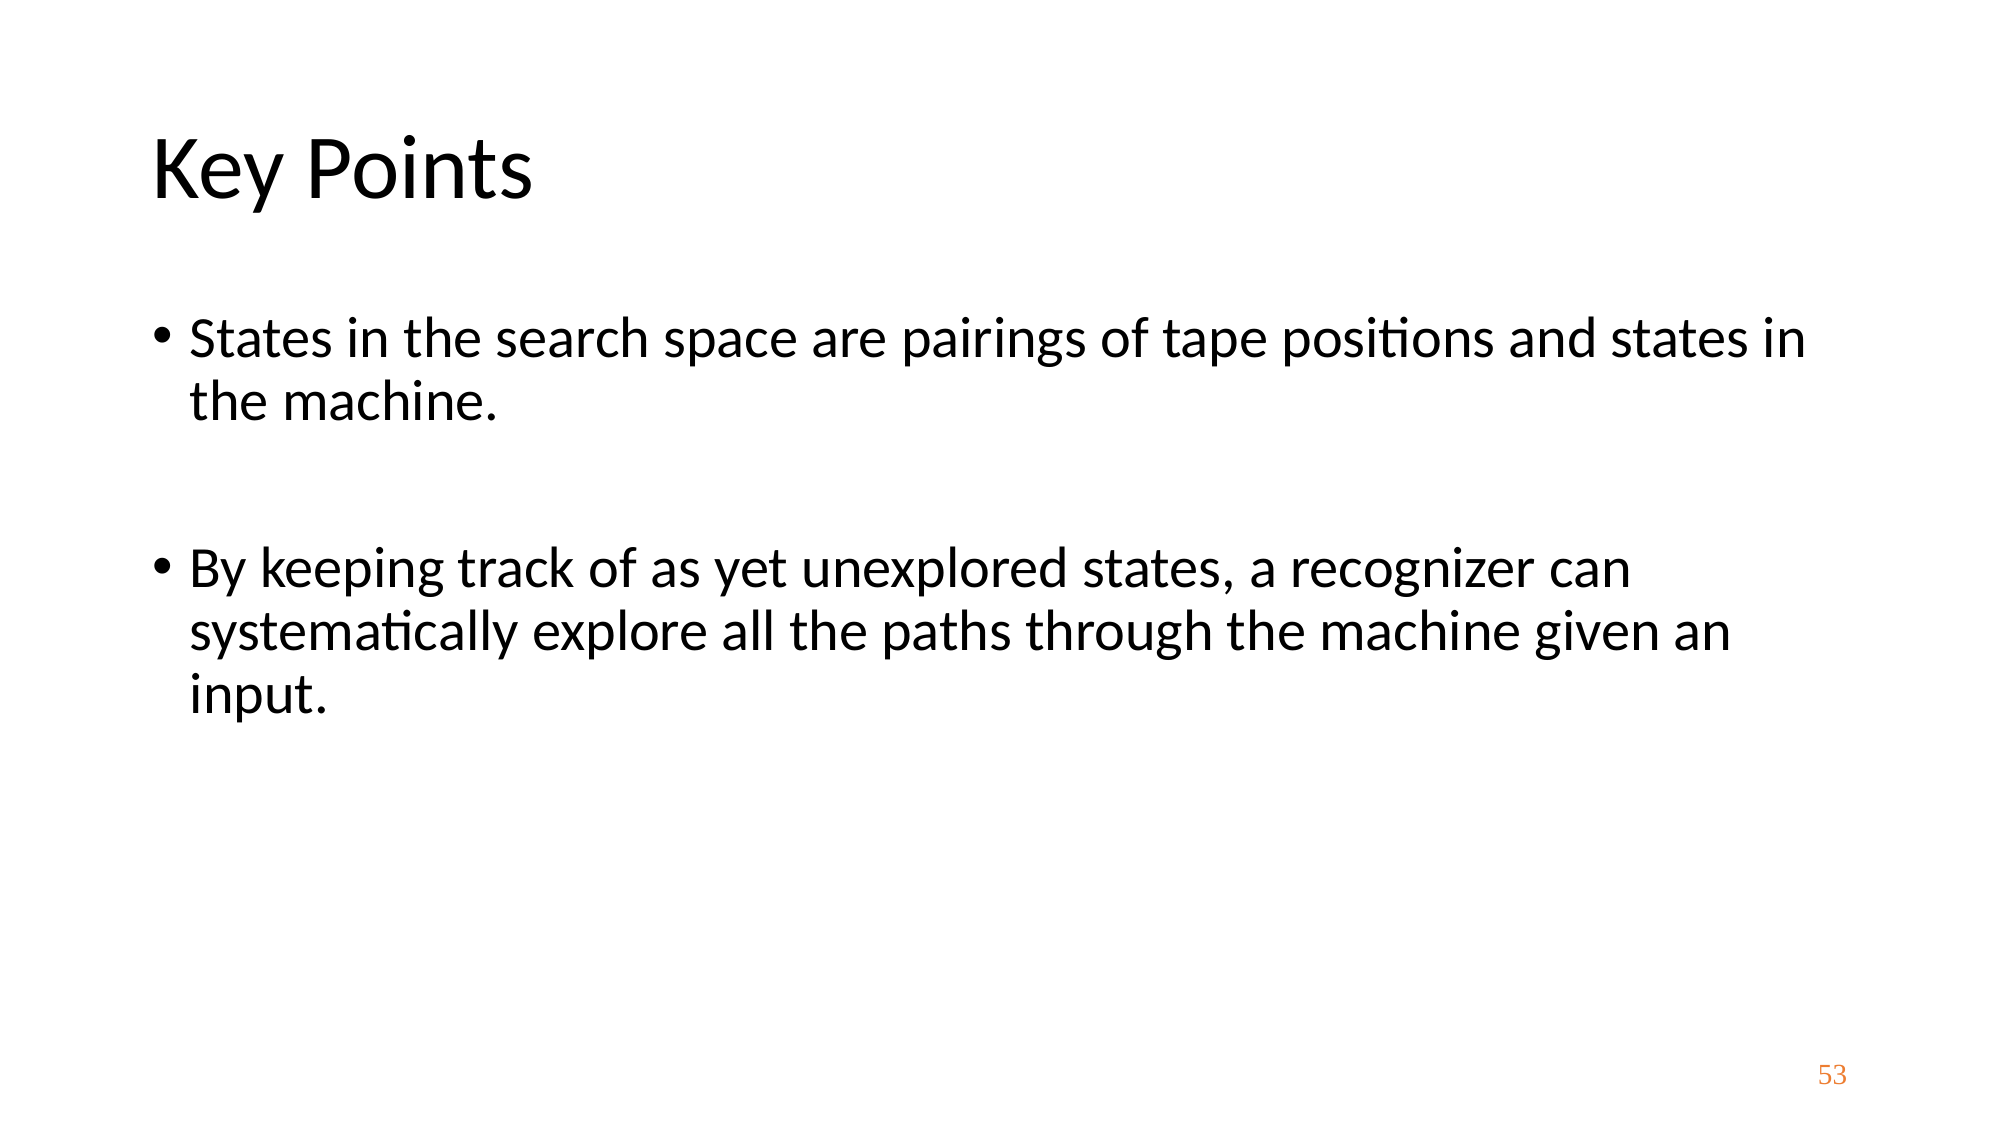

# Key Points
States in the search space are pairings of tape positions and states in the machine.

By keeping track of as yet unexplored states, a recognizer can systematically explore all the paths through the machine given an input.

53